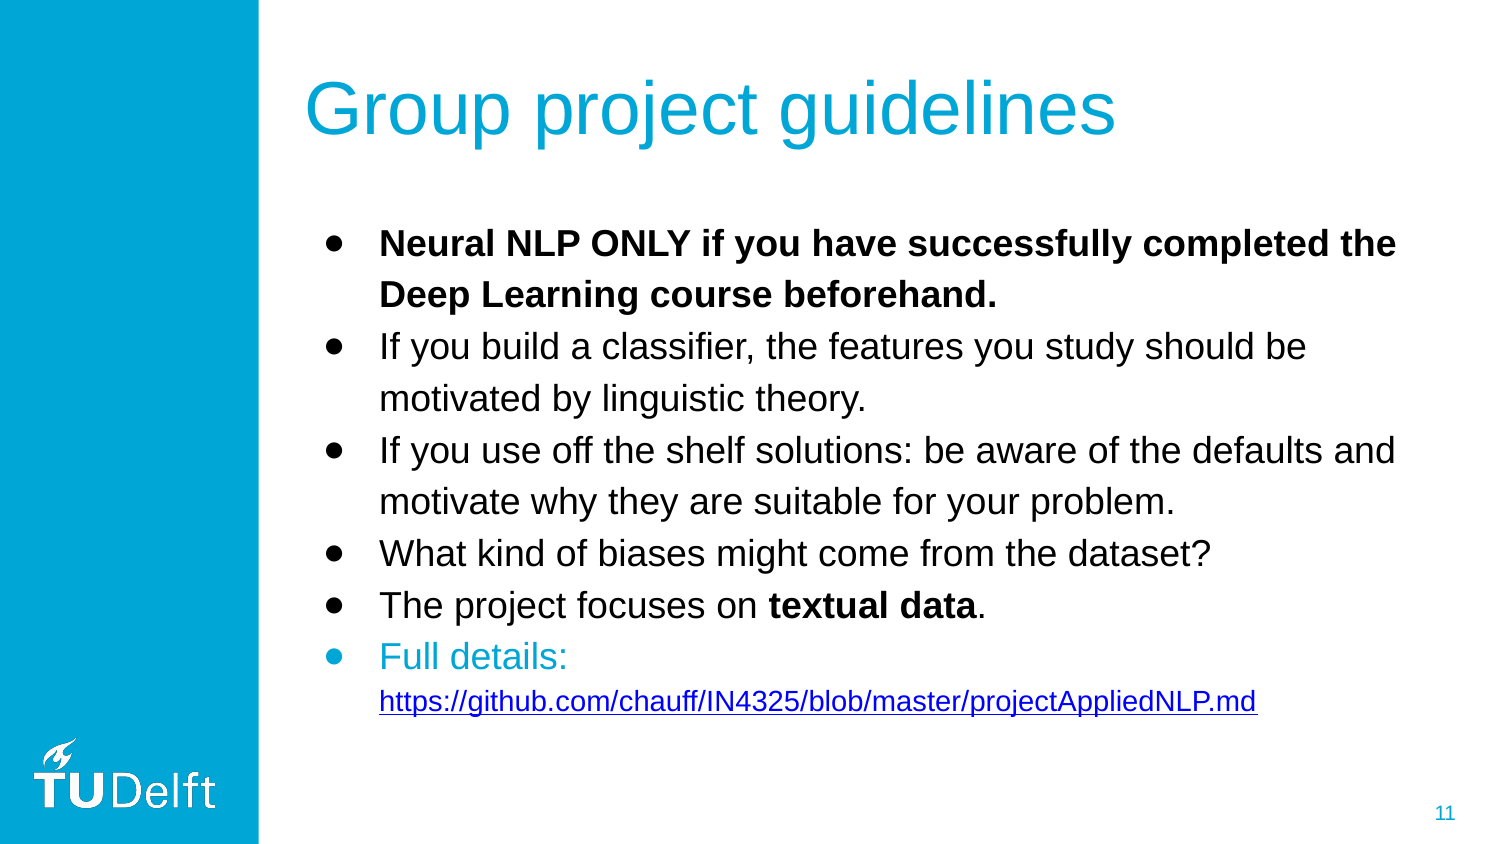

# Group project guidelines
Neural NLP ONLY if you have successfully completed the Deep Learning course beforehand.
If you build a classifier, the features you study should be motivated by linguistic theory.
If you use off the shelf solutions: be aware of the defaults and motivate why they are suitable for your problem.
What kind of biases might come from the dataset?
The project focuses on textual data.
Full details: https://github.com/chauff/IN4325/blob/master/projectAppliedNLP.md